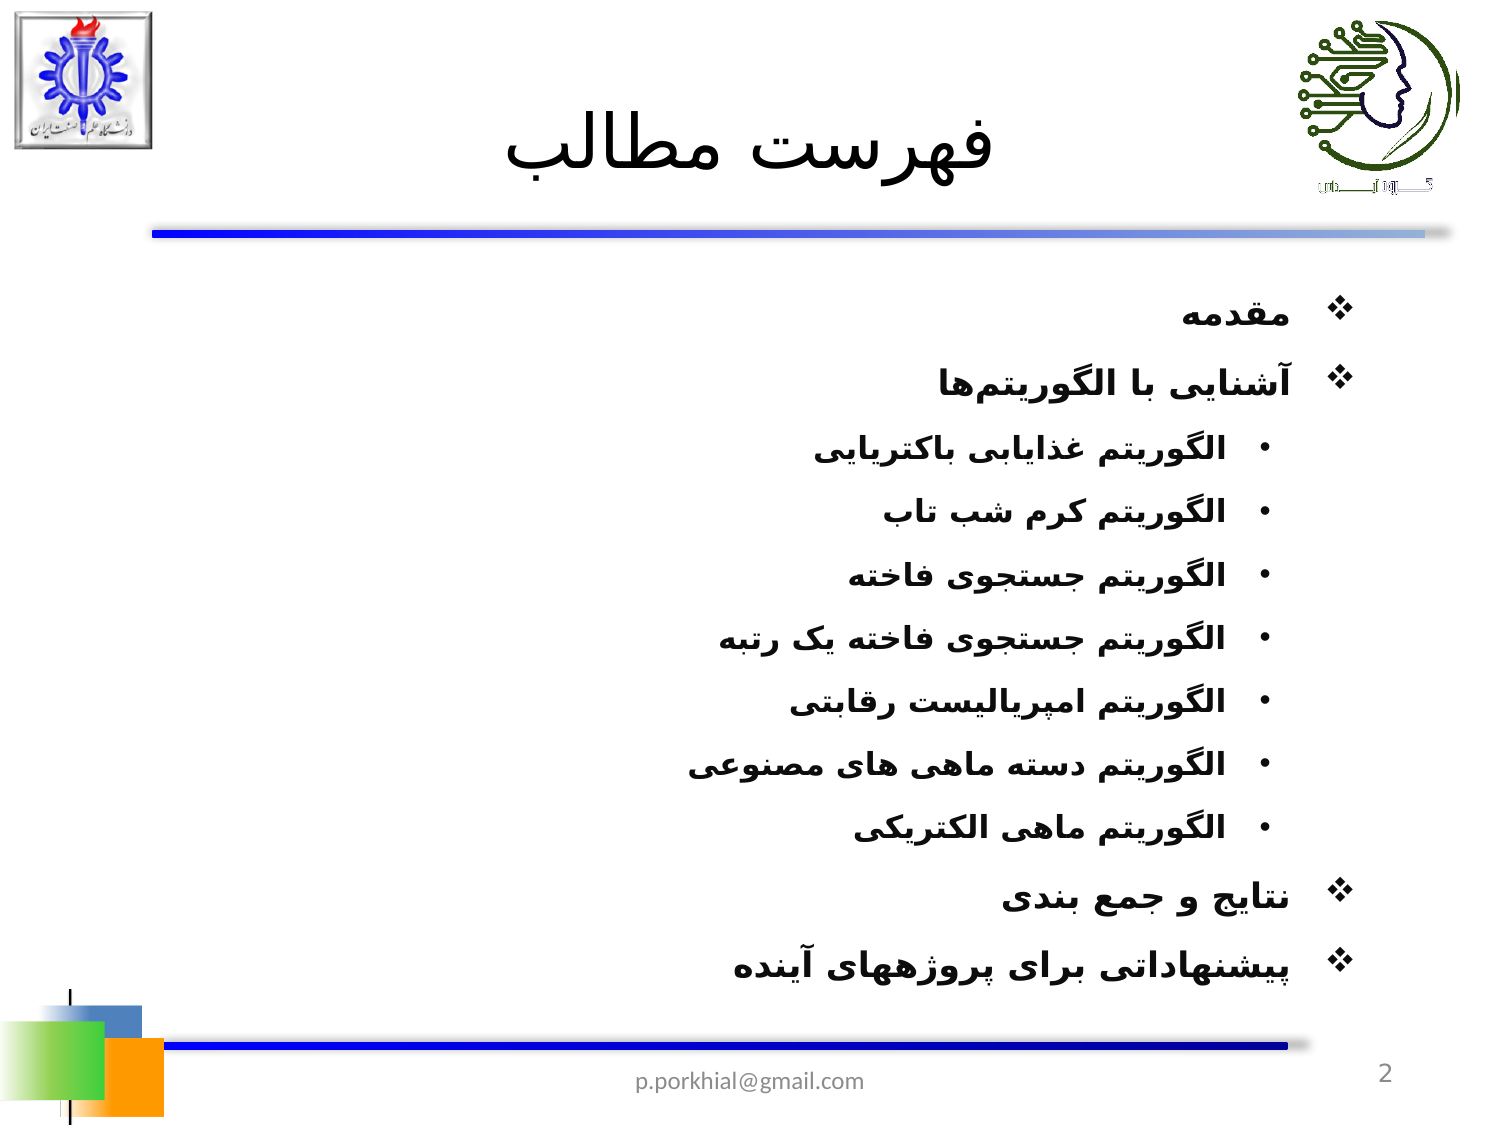

# فهرست مطالب
مقدمه
آشنایی با الگوریتم‌ها
الگوریتم غذایابی باکتریایی
الگوریتم کرم شب تاب
الگوریتم جستجوی فاخته
الگوریتم جستجوی فاخته یک رتبه
الگوریتم امپریالیست رقابتی
الگوریتم دسته ماهی های مصنوعی
الگوریتم ماهی الکتریکی
نتایج و جمع بندی
پیشنهاداتی برای پروژه‏های آینده

  2
p.porkhial@gmail.com